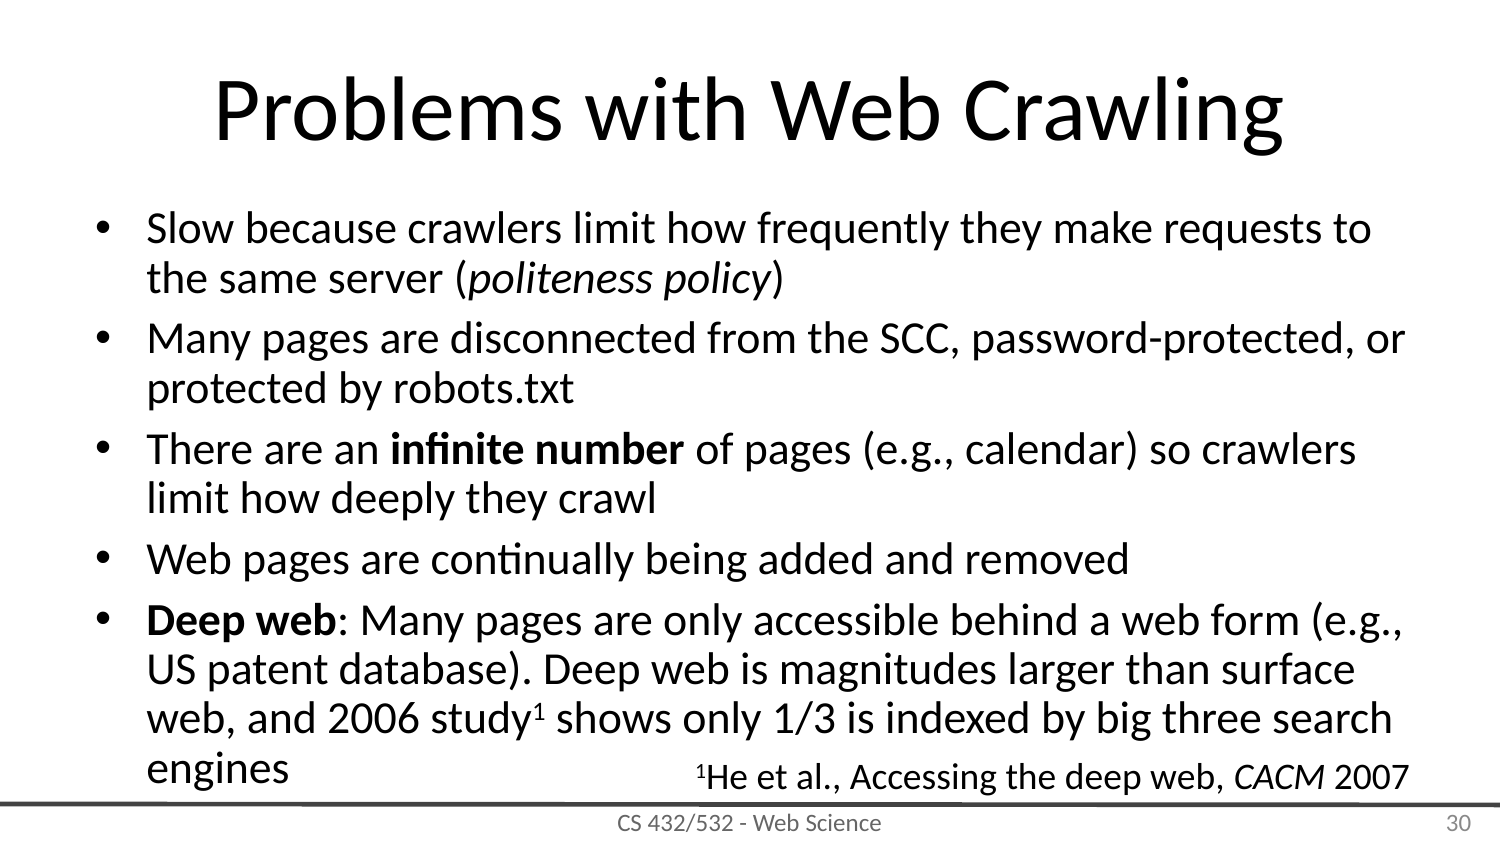

# Problems with Web Crawling
Slow because crawlers limit how frequently they make requests to the same server (politeness policy)
Many pages are disconnected from the SCC, password-protected, or protected by robots.txt
There are an infinite number of pages (e.g., calendar) so crawlers limit how deeply they crawl
Web pages are continually being added and removed
Deep web: Many pages are only accessible behind a web form (e.g., US patent database). Deep web is magnitudes larger than surface web, and 2006 study1 shows only 1/3 is indexed by big three search engines

1He et al., Accessing the deep web, CACM 2007
30